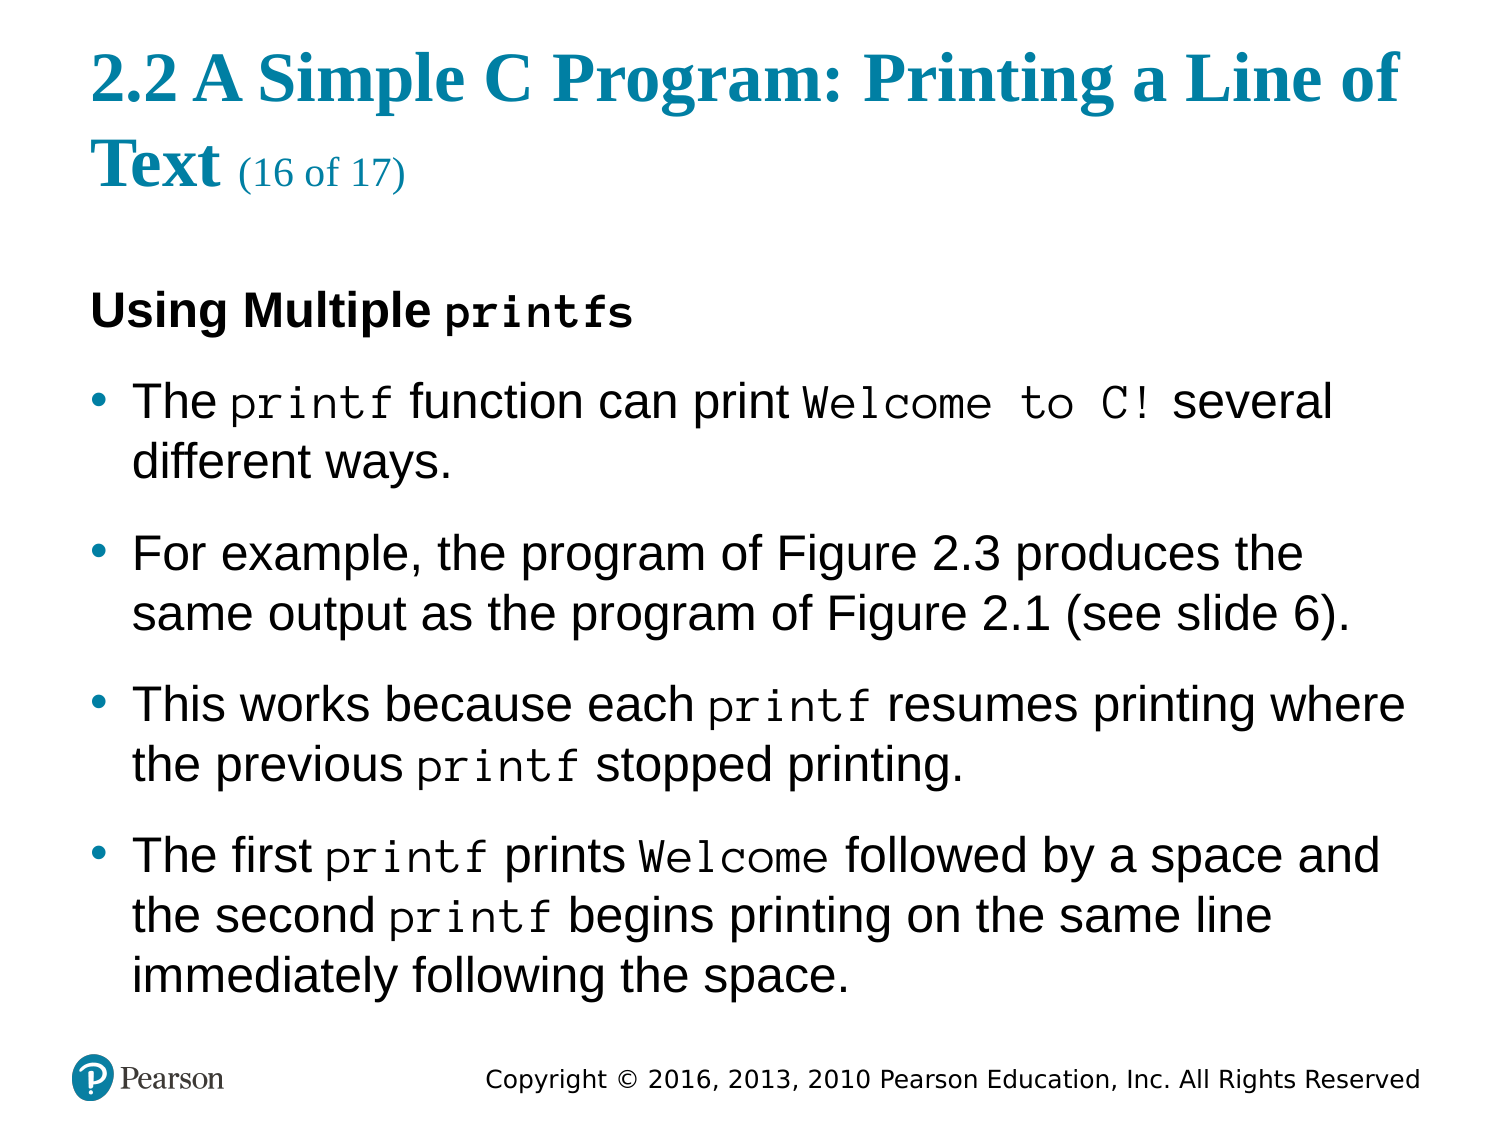

# 2.2 A Simple C Program: Printing a Line of Text (16 of 17)
Using Multiple printfs
The printf function can print Welcome to C! several different ways.
For example, the program of Figure 2.3 produces the same output as the program of Figure 2.1 (see slide 6).
This works because each printf resumes printing where the previous printf stopped printing.
The first printf prints Welcome followed by a space and the second printf begins printing on the same line immediately following the space.